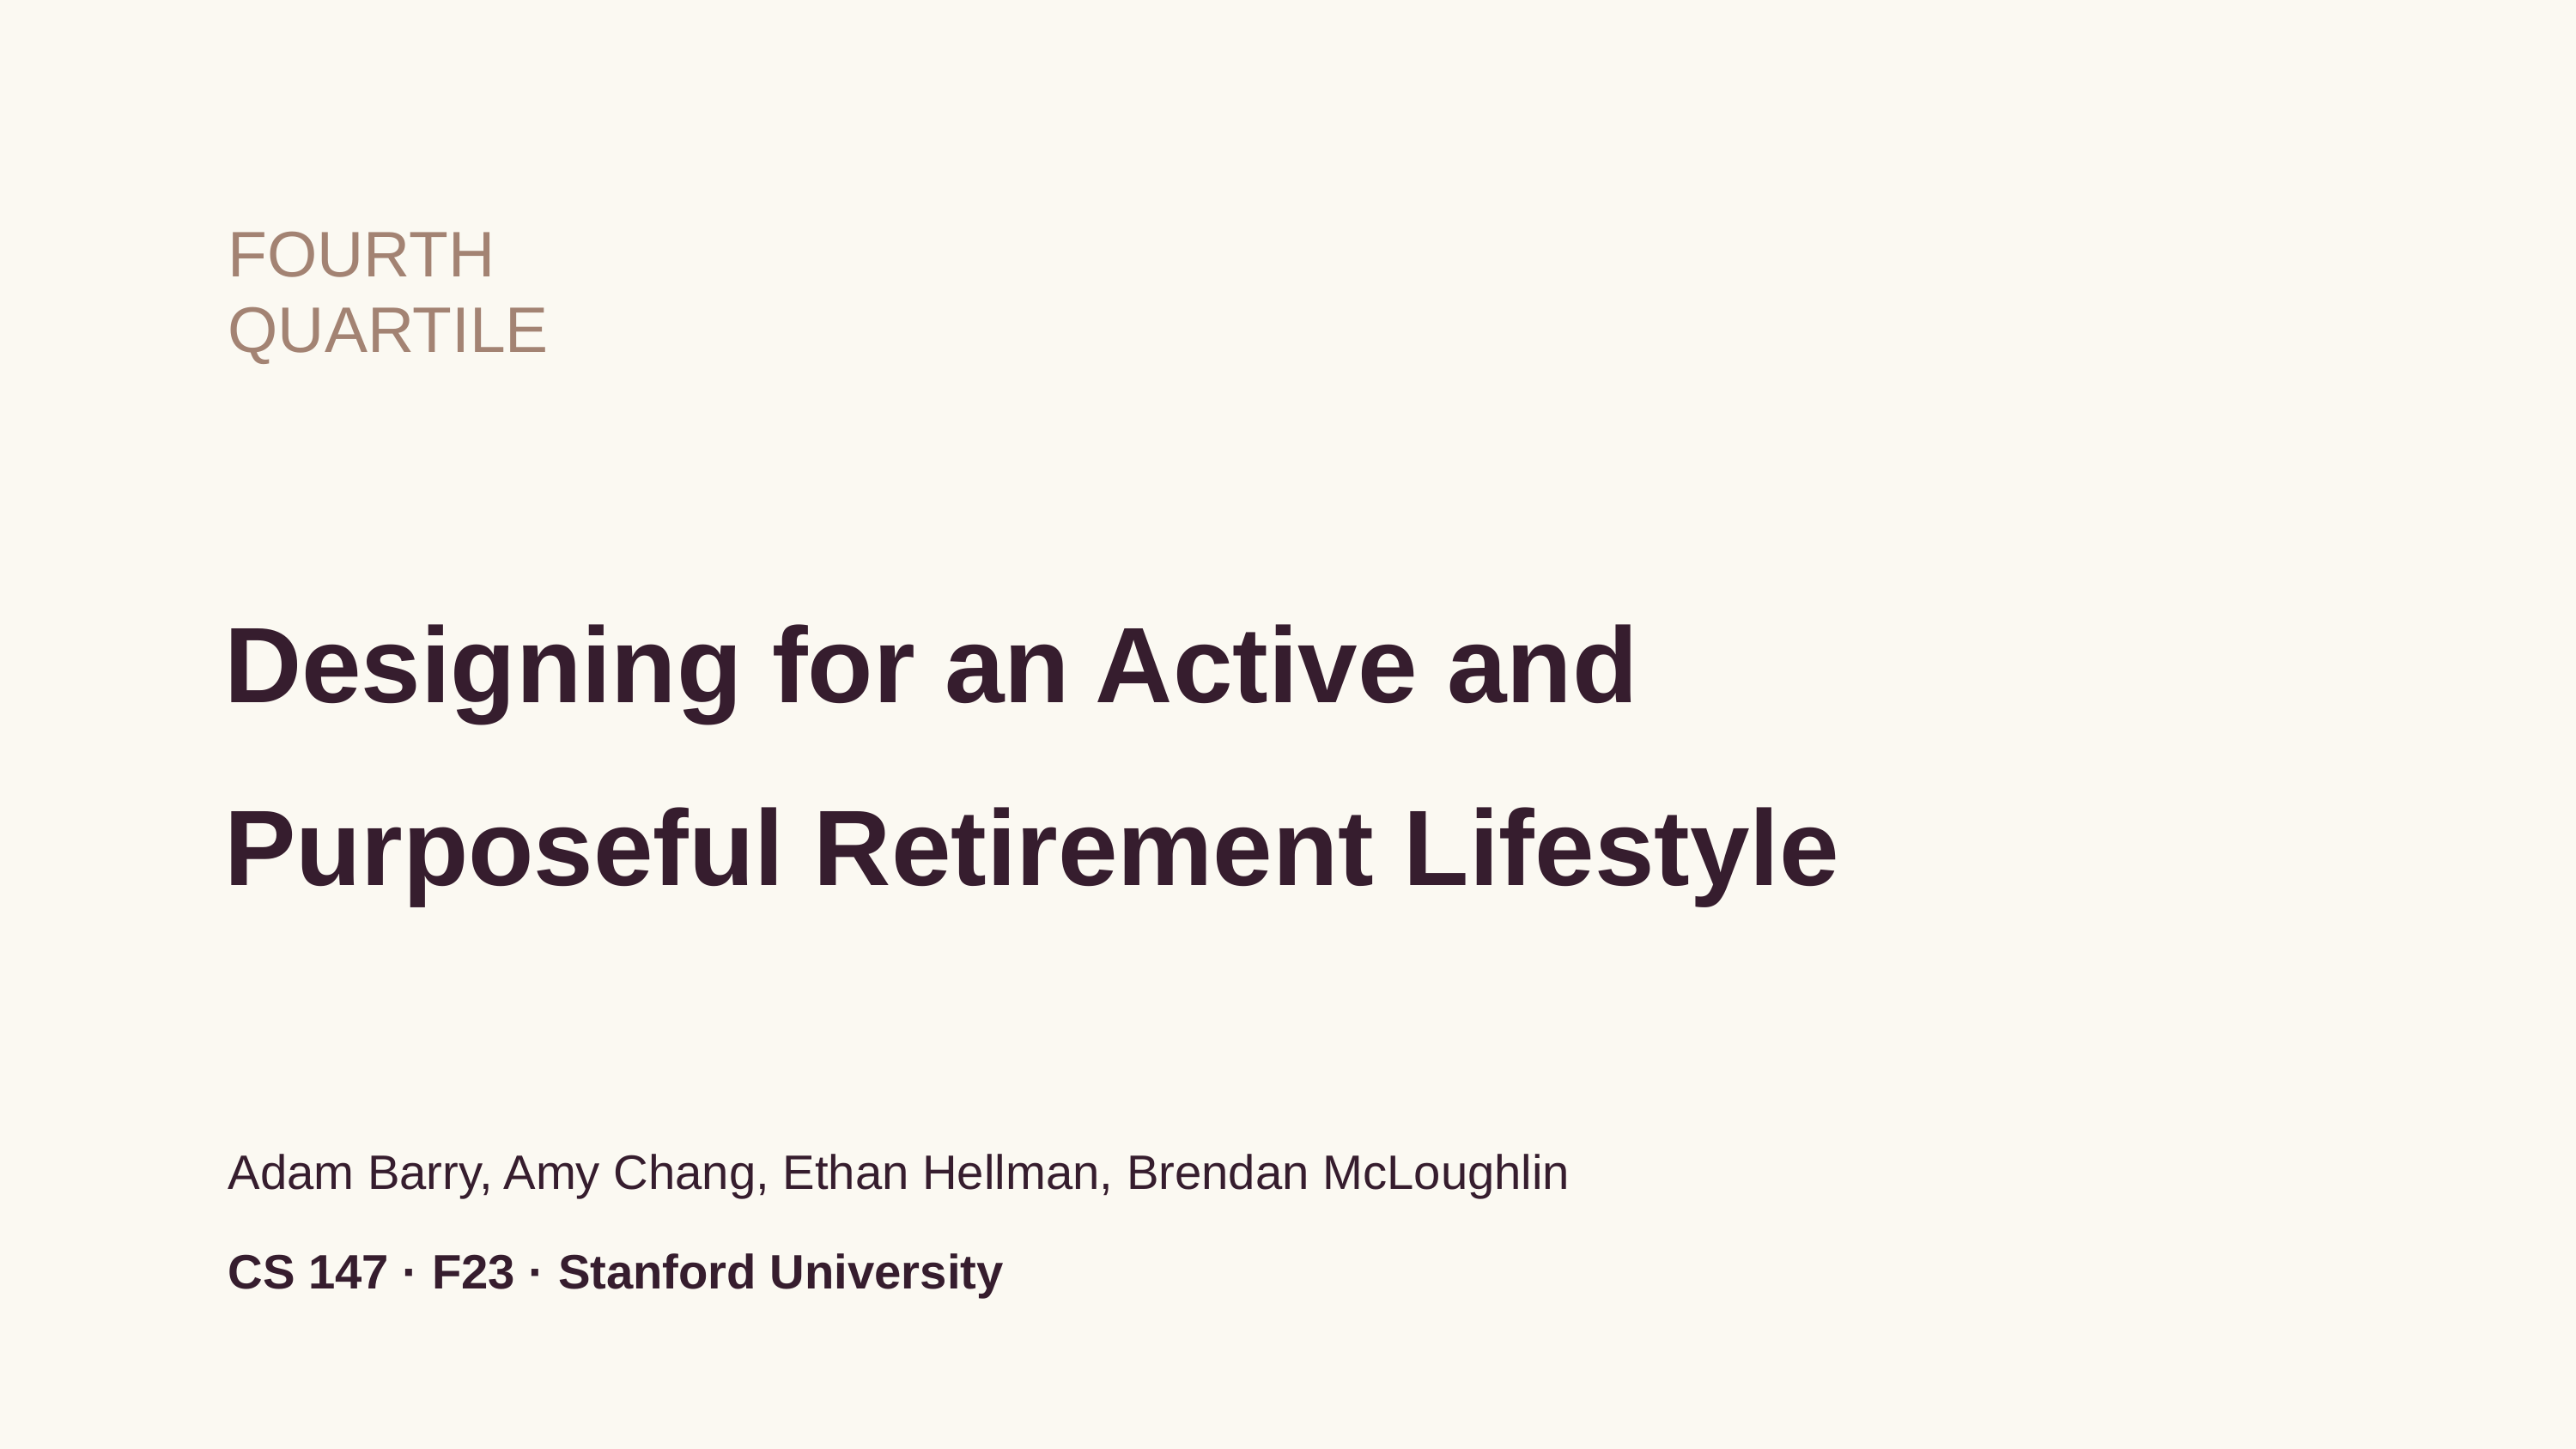

FOURTH QUARTILE
Designing for an Active and Purposeful Retirement Lifestyle
Adam Barry, Amy Chang, Ethan Hellman, Brendan McLoughlin
CS 147 · F23 · Stanford University